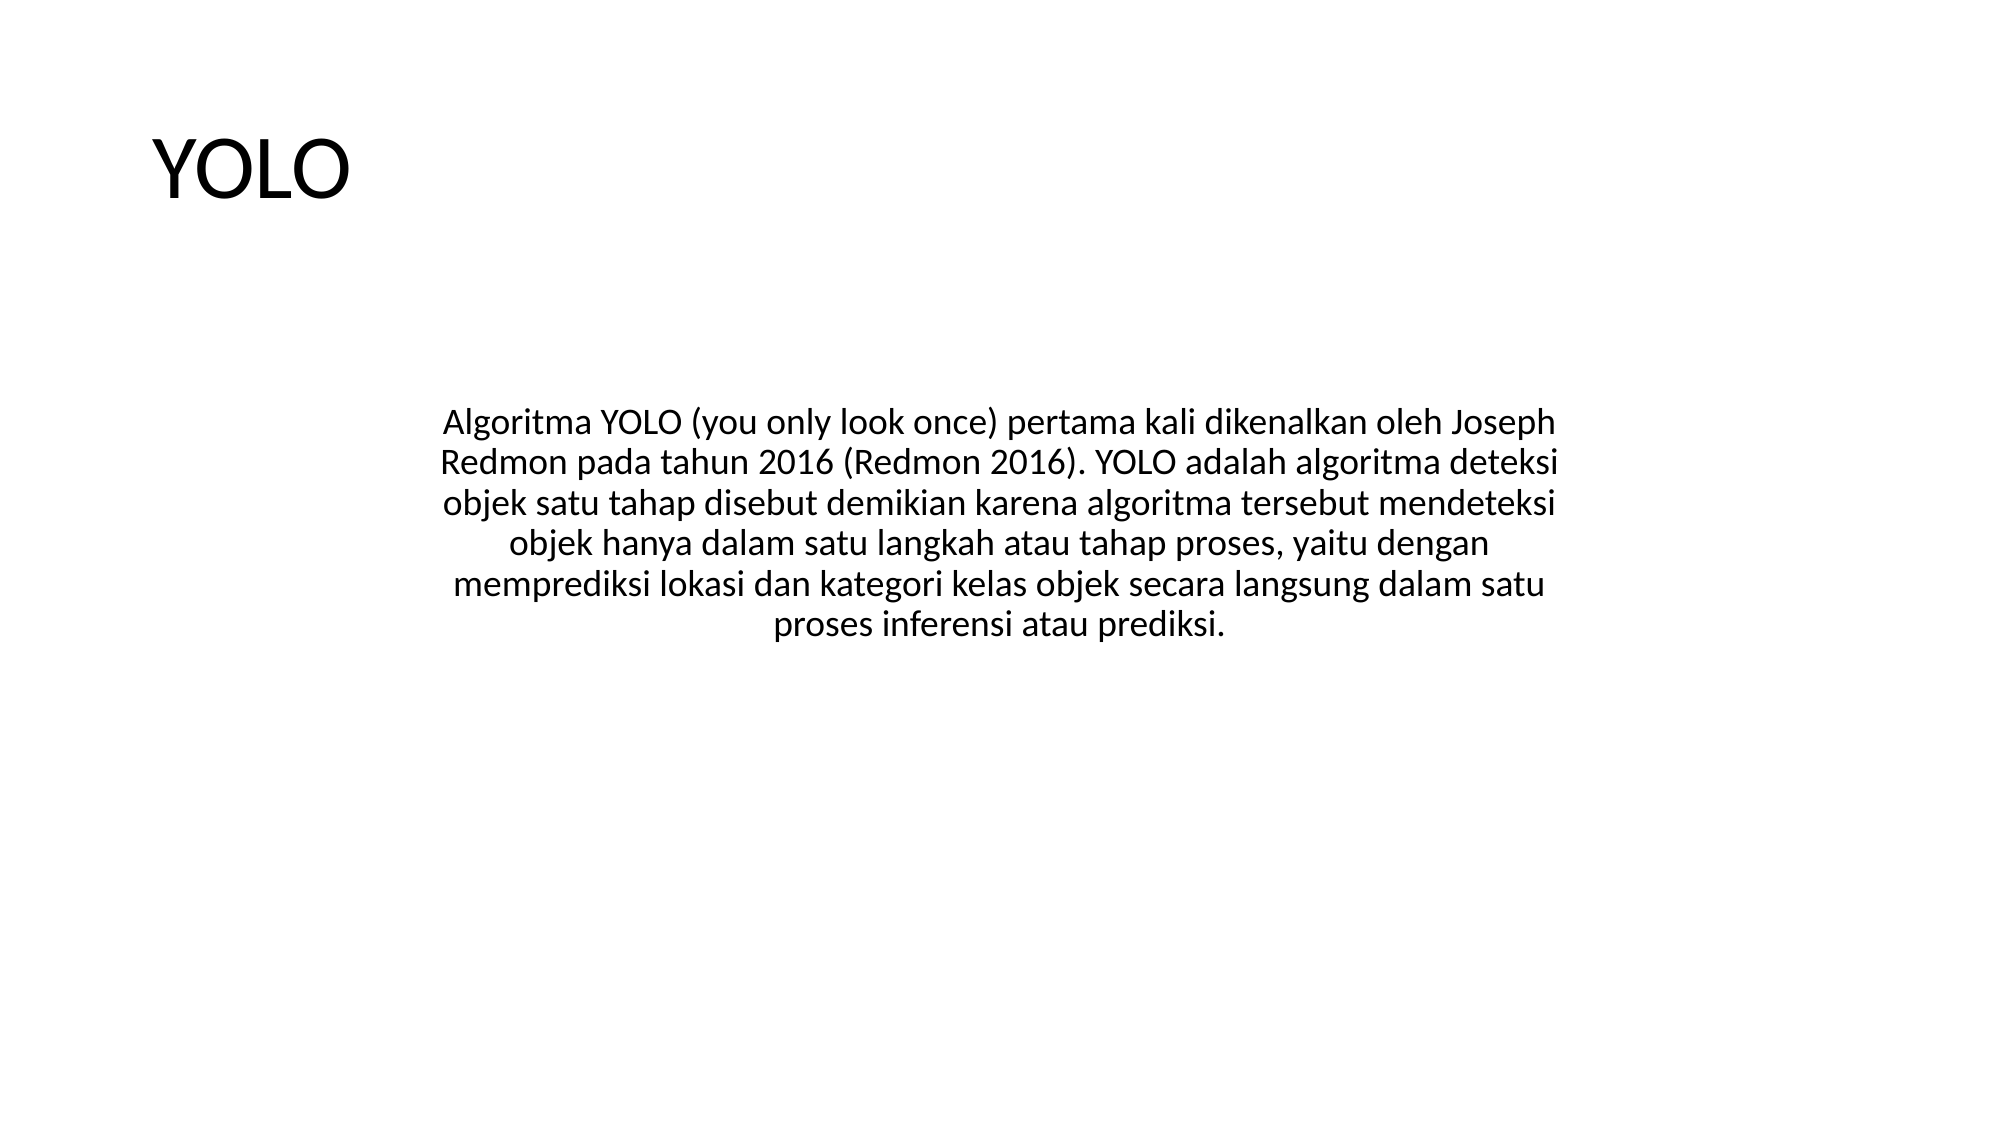

# YOLO
Algoritma YOLO (you only look once) pertama kali dikenalkan oleh Joseph Redmon pada tahun 2016 (Redmon 2016). YOLO adalah algoritma deteksi objek satu tahap disebut demikian karena algoritma tersebut mendeteksi objek hanya dalam satu langkah atau tahap proses, yaitu dengan memprediksi lokasi dan kategori kelas objek secara langsung dalam satu proses inferensi atau prediksi.